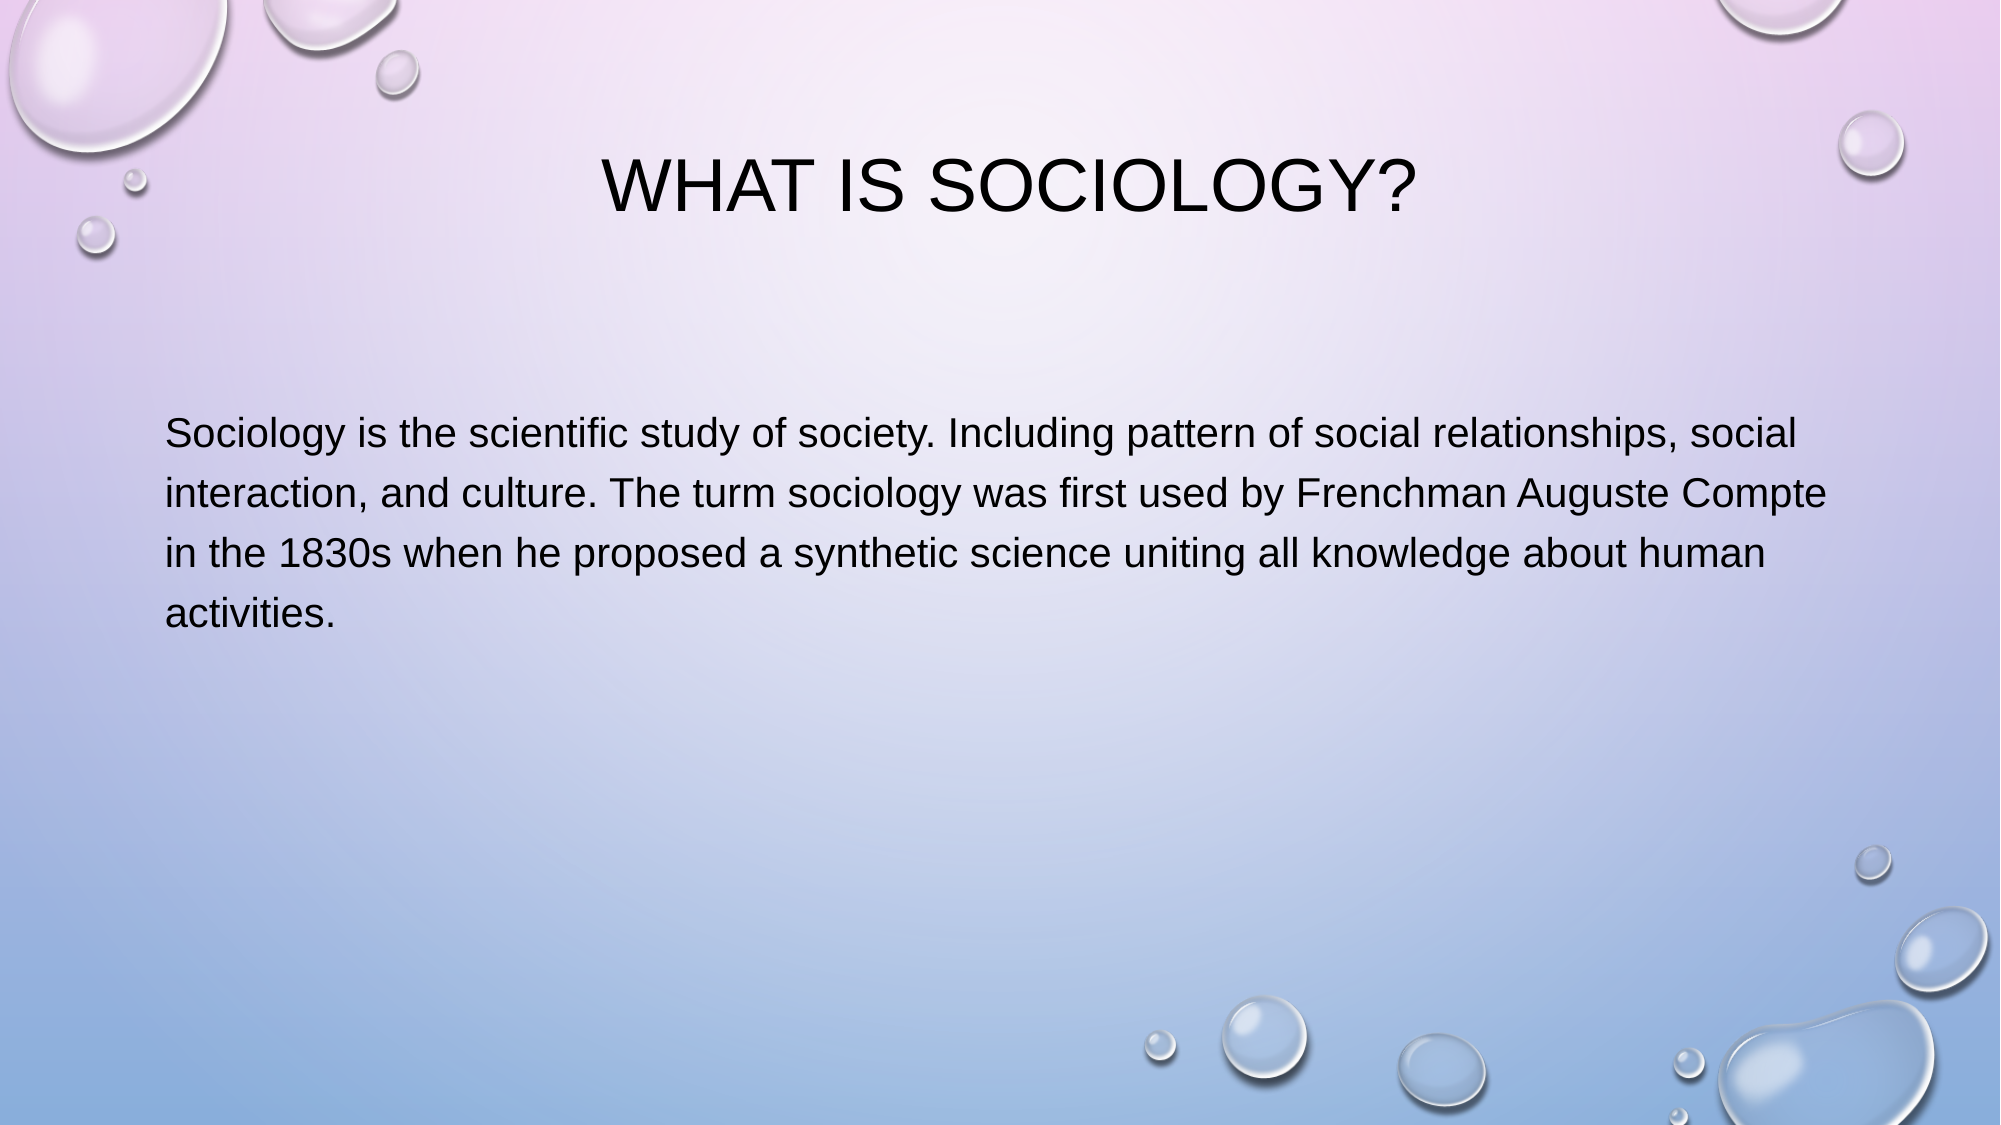

# WHAT IS SOCIOLOGY?
Sociology is the scientific study of society. Including pattern of social relationships, social interaction, and culture. The turm sociology was first used by Frenchman Auguste Compte in the 1830s when he proposed a synthetic science uniting all knowledge about human activities.